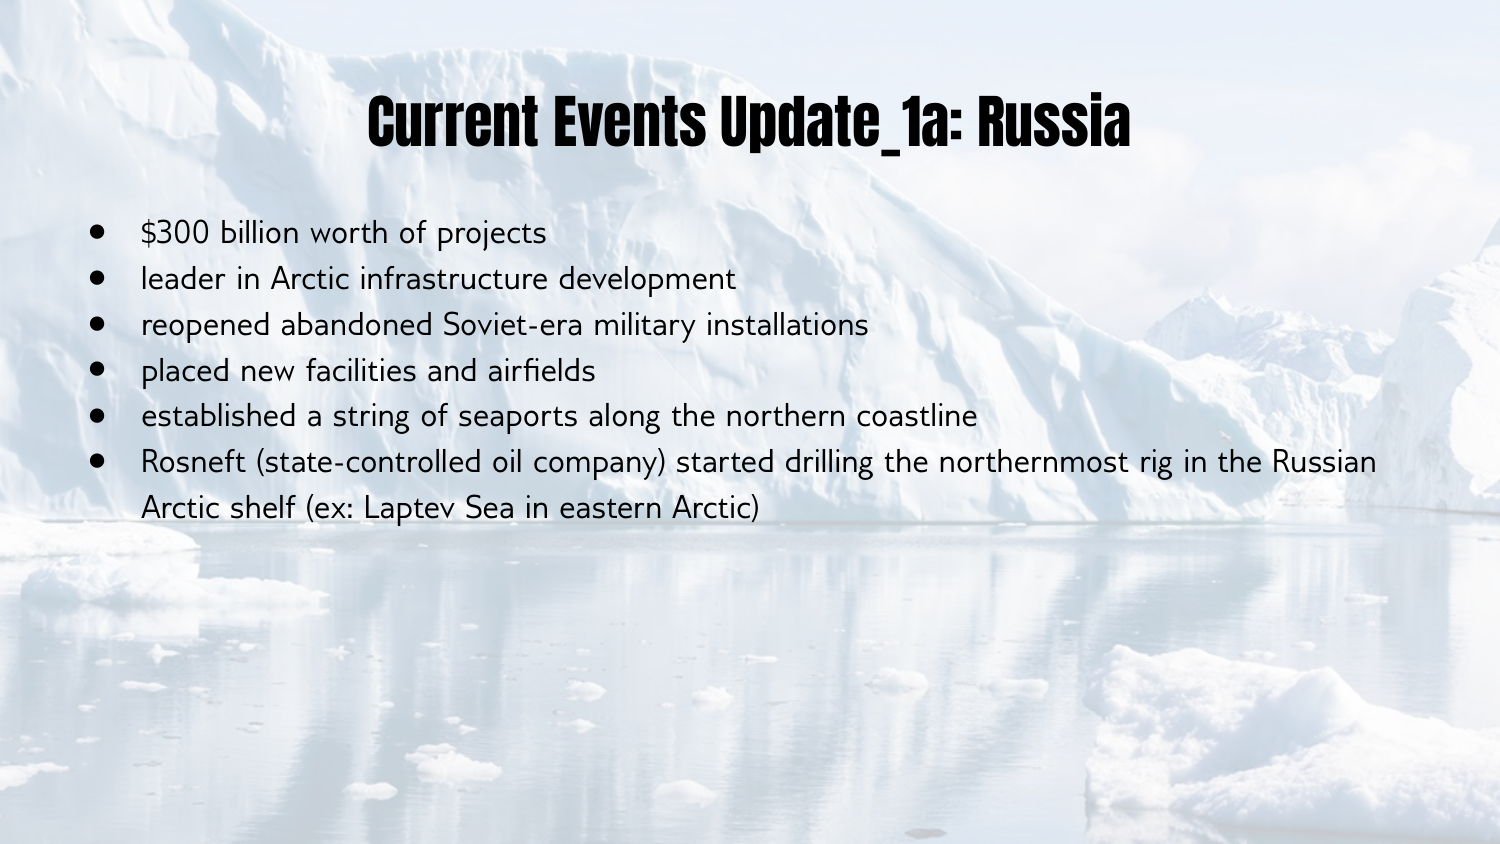

# Current Events Update_1a: Russia
$300 billion worth of projects
leader in Arctic infrastructure development
reopened abandoned Soviet-era military installations
placed new facilities and airfields
established a string of seaports along the northern coastline
Rosneft (state-controlled oil company) started drilling the northernmost rig in the Russian Arctic shelf (ex: Laptev Sea in eastern Arctic)